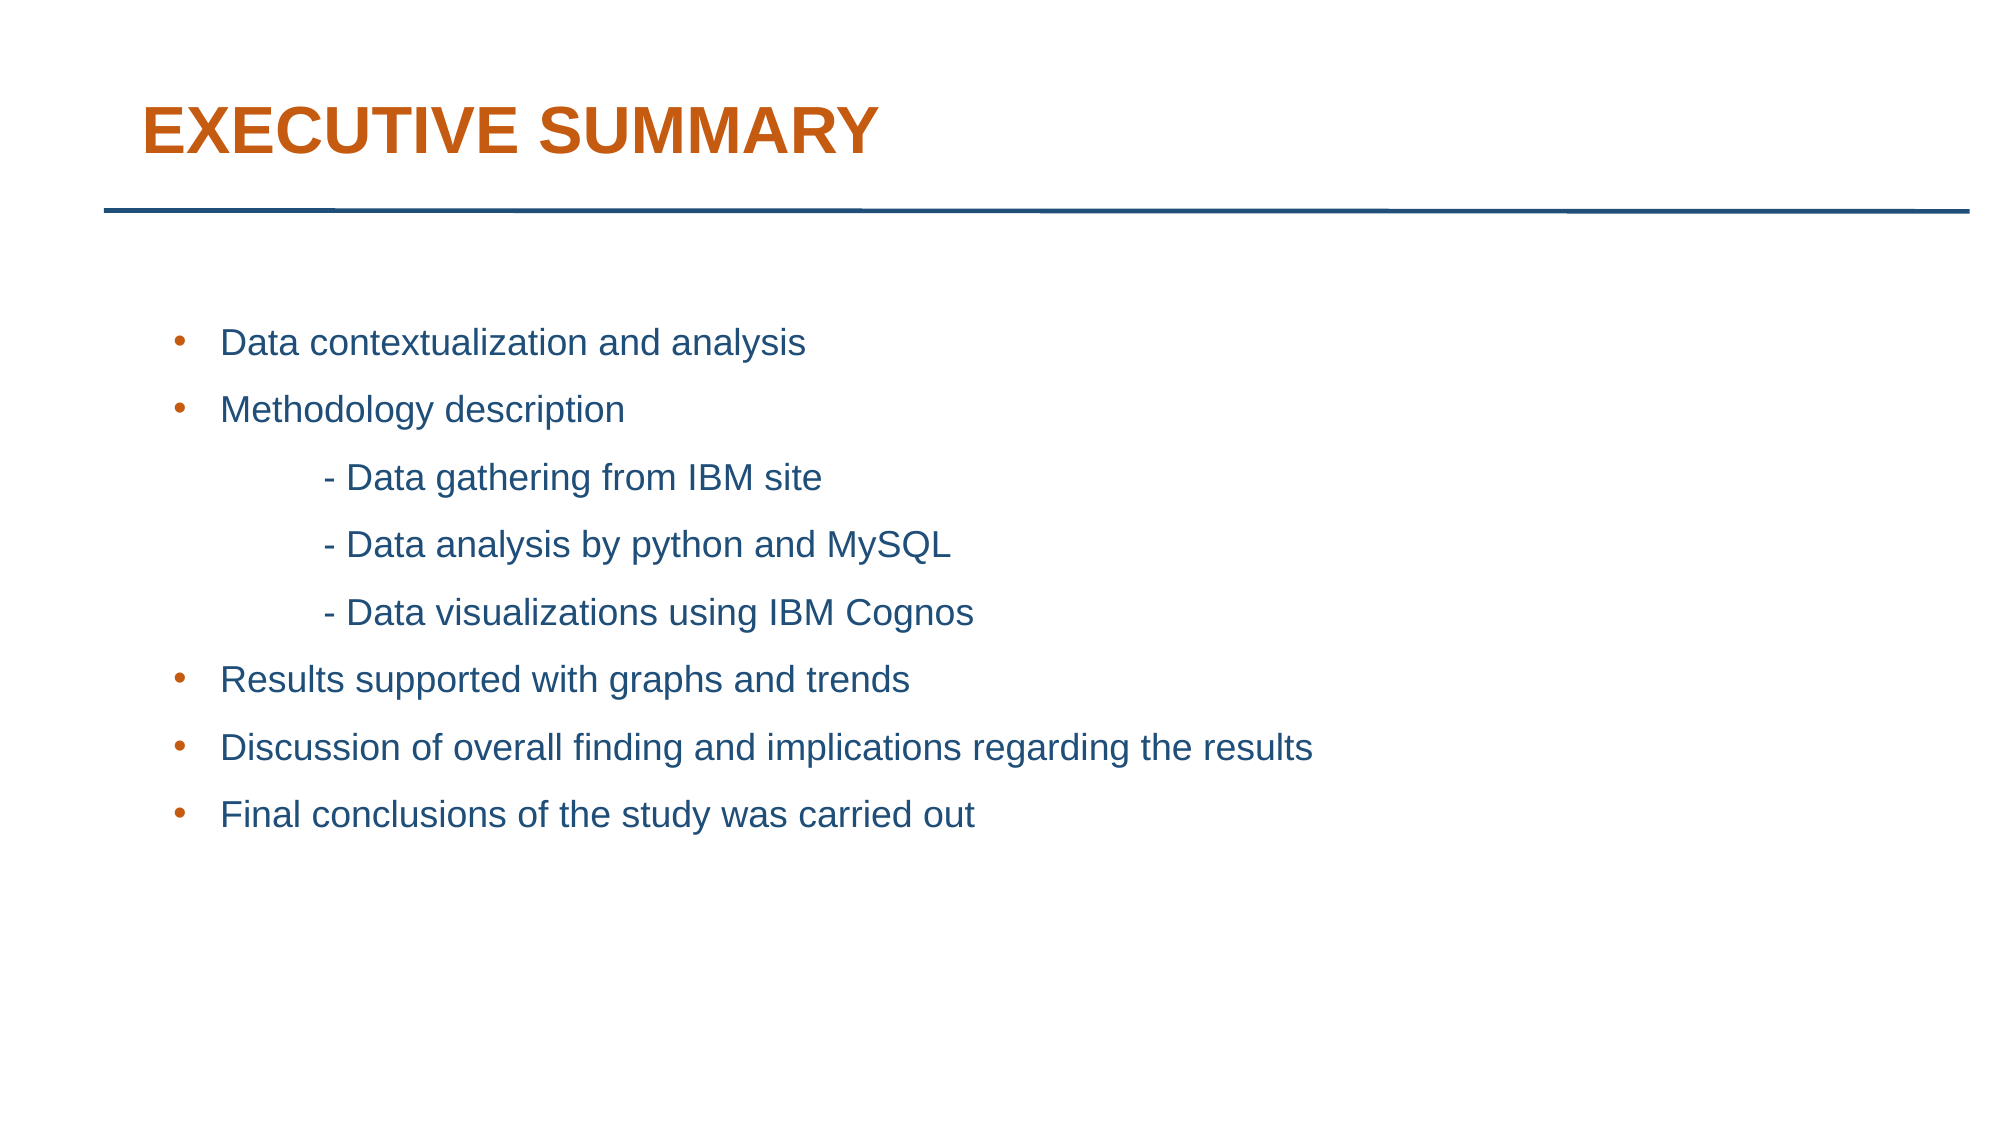

EXECUTIVE SUMMARY
Data contextualization and analysis
Methodology description
	- Data gathering from IBM site
	- Data analysis by python and MySQL
	- Data visualizations using IBM Cognos
Results supported with graphs and trends
Discussion of overall finding and implications regarding the results
Final conclusions of the study was carried out